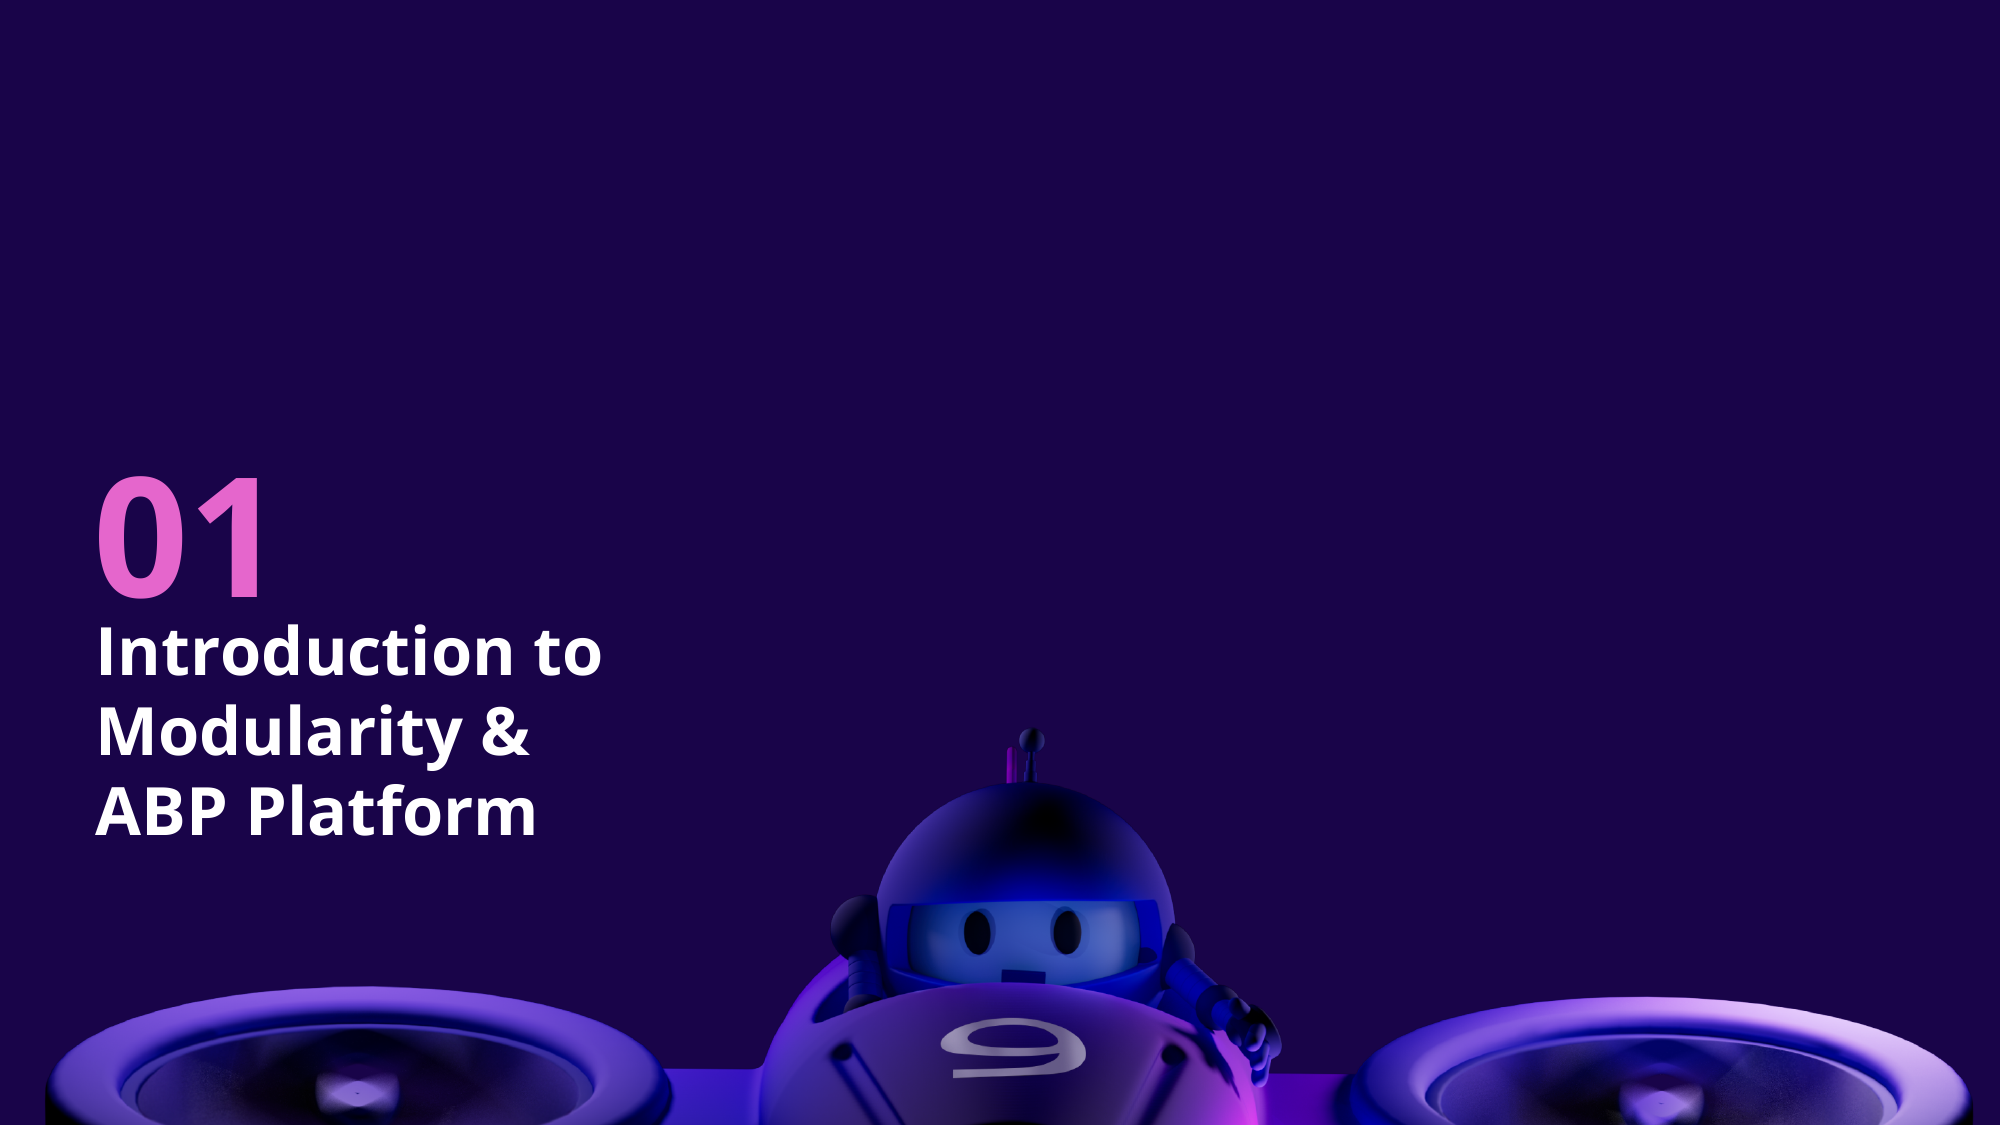

# 01
Introduction to Modularity &
ABP Platform